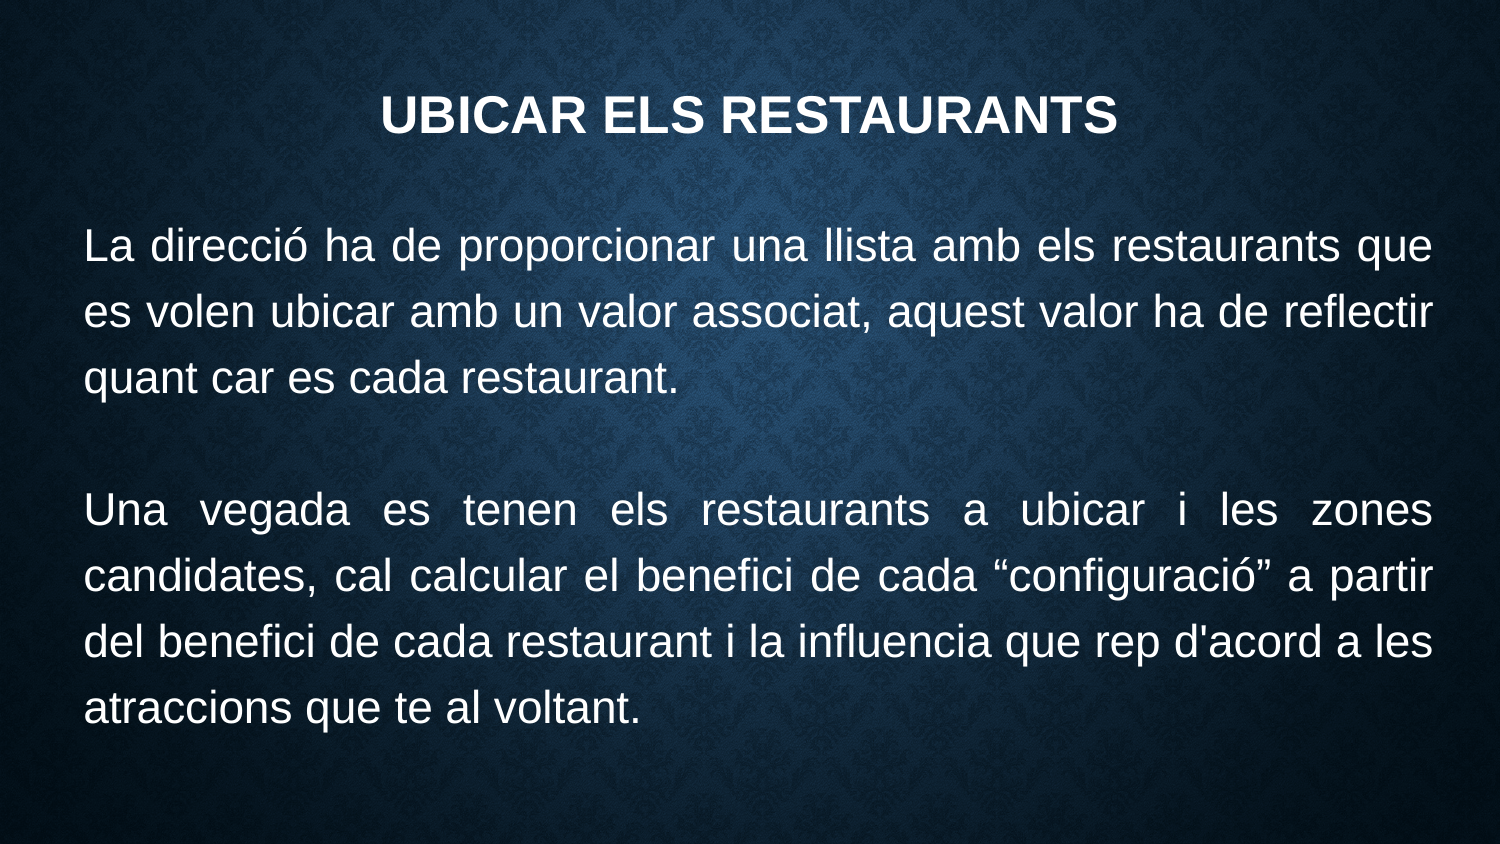

# Ubicar els restaurants
La direcció ha de proporcionar una llista amb els restaurants que es volen ubicar amb un valor associat, aquest valor ha de reflectir quant car es cada restaurant.

Una vegada es tenen els restaurants a ubicar i les zones candidates, cal calcular el benefici de cada “configuració” a partir del benefici de cada restaurant i la influencia que rep d'acord a les atraccions que te al voltant.